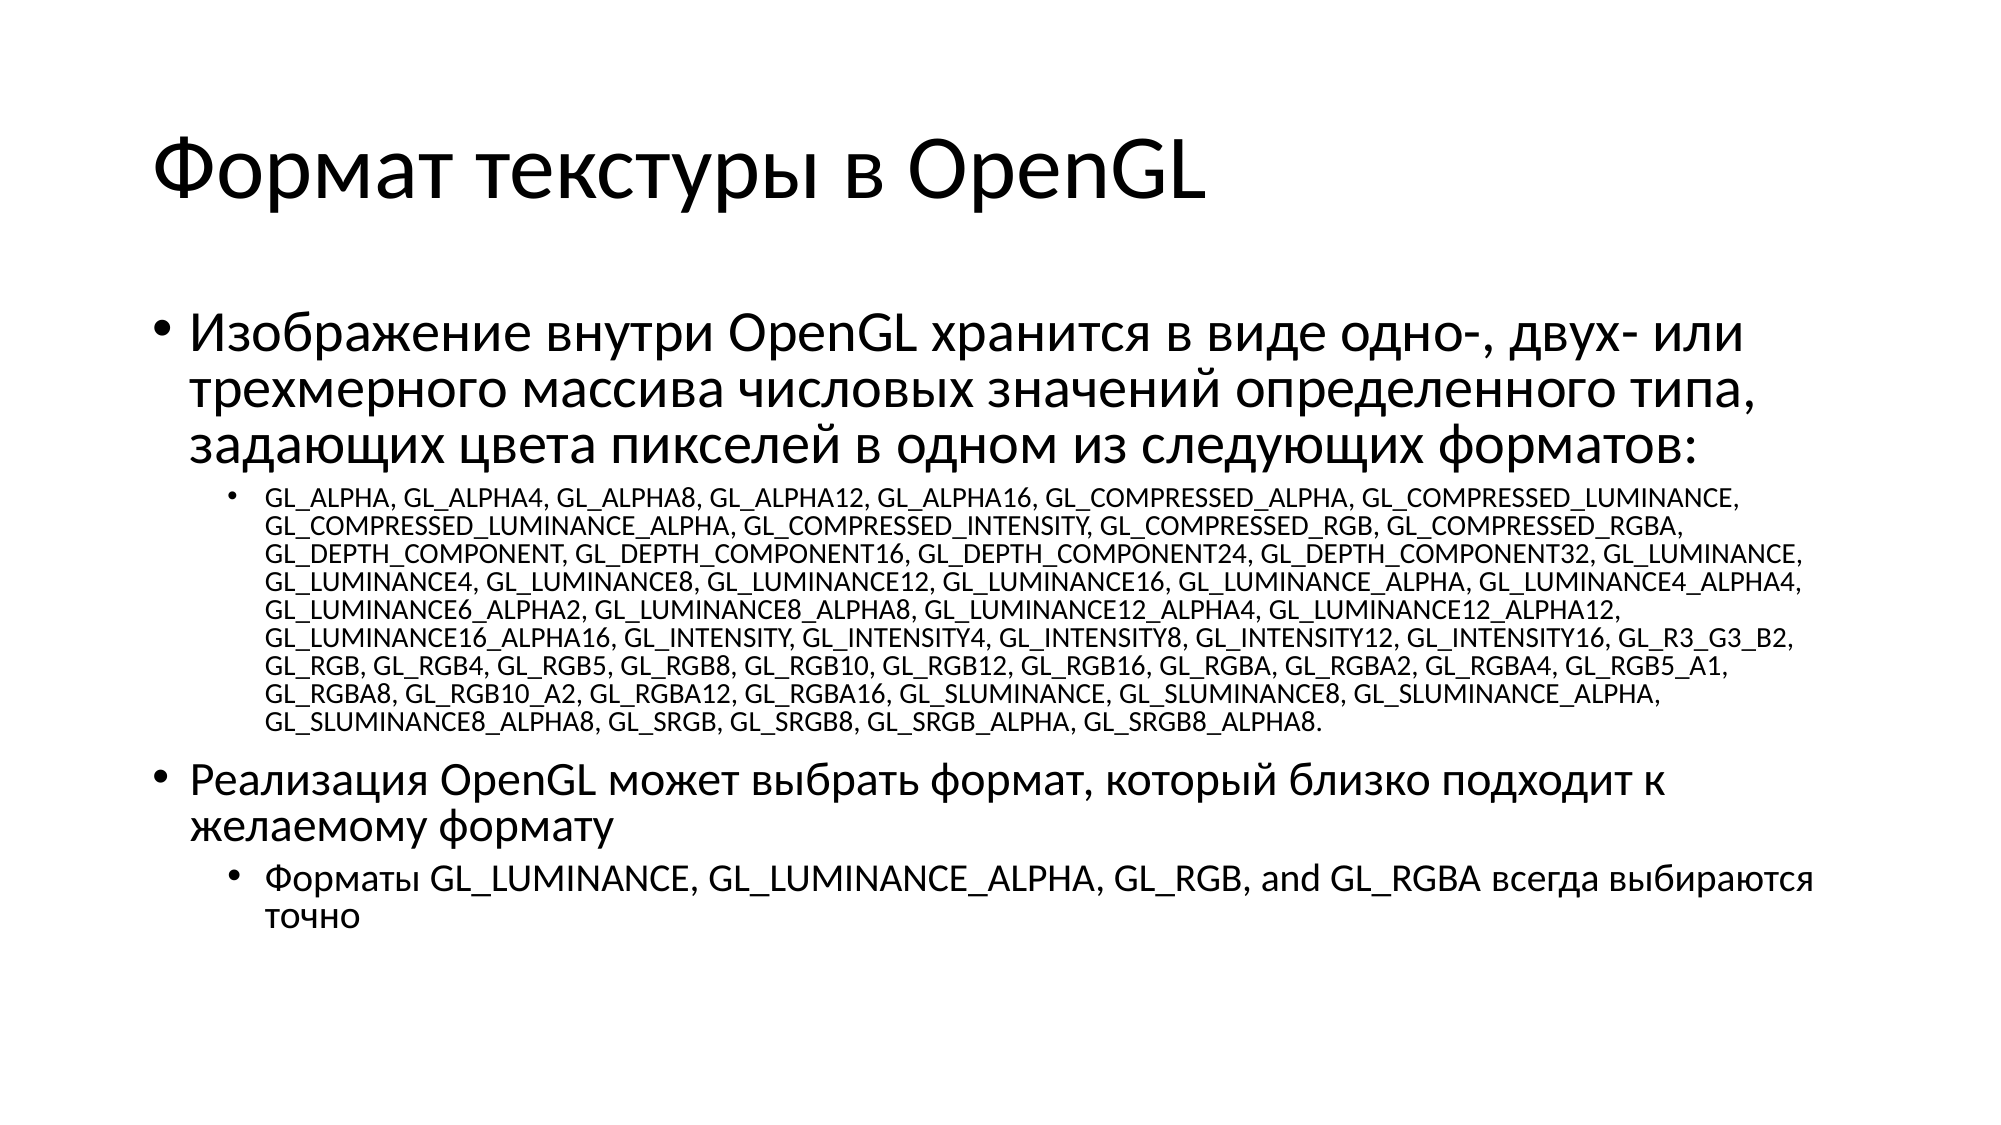

# Формат текстуры в OpenGL
Изображение внутри OpenGL хранится в виде одно-, двух- или трехмерного массива числовых значений определенного типа, задающих цвета пикселей в одном из следующих форматов:
GL_ALPHA, GL_ALPHA4, GL_ALPHA8, GL_ALPHA12, GL_ALPHA16, GL_COMPRESSED_ALPHA, GL_COMPRESSED_LUMINANCE, GL_COMPRESSED_LUMINANCE_ALPHA, GL_COMPRESSED_INTENSITY, GL_COMPRESSED_RGB, GL_COMPRESSED_RGBA, GL_DEPTH_COMPONENT, GL_DEPTH_COMPONENT16, GL_DEPTH_COMPONENT24, GL_DEPTH_COMPONENT32, GL_LUMINANCE, GL_LUMINANCE4, GL_LUMINANCE8, GL_LUMINANCE12, GL_LUMINANCE16, GL_LUMINANCE_ALPHA, GL_LUMINANCE4_ALPHA4, GL_LUMINANCE6_ALPHA2, GL_LUMINANCE8_ALPHA8, GL_LUMINANCE12_ALPHA4, GL_LUMINANCE12_ALPHA12, GL_LUMINANCE16_ALPHA16, GL_INTENSITY, GL_INTENSITY4, GL_INTENSITY8, GL_INTENSITY12, GL_INTENSITY16, GL_R3_G3_B2, GL_RGB, GL_RGB4, GL_RGB5, GL_RGB8, GL_RGB10, GL_RGB12, GL_RGB16, GL_RGBA, GL_RGBA2, GL_RGBA4, GL_RGB5_A1, GL_RGBA8, GL_RGB10_A2, GL_RGBA12, GL_RGBA16, GL_SLUMINANCE, GL_SLUMINANCE8, GL_SLUMINANCE_ALPHA, GL_SLUMINANCE8_ALPHA8, GL_SRGB, GL_SRGB8, GL_SRGB_ALPHA, GL_SRGB8_ALPHA8.
Реализация OpenGL может выбрать формат, который близко подходит к желаемому формату
Форматы GL_LUMINANCE, GL_LUMINANCE_ALPHA, GL_RGB, and GL_RGBA всегда выбираются точно